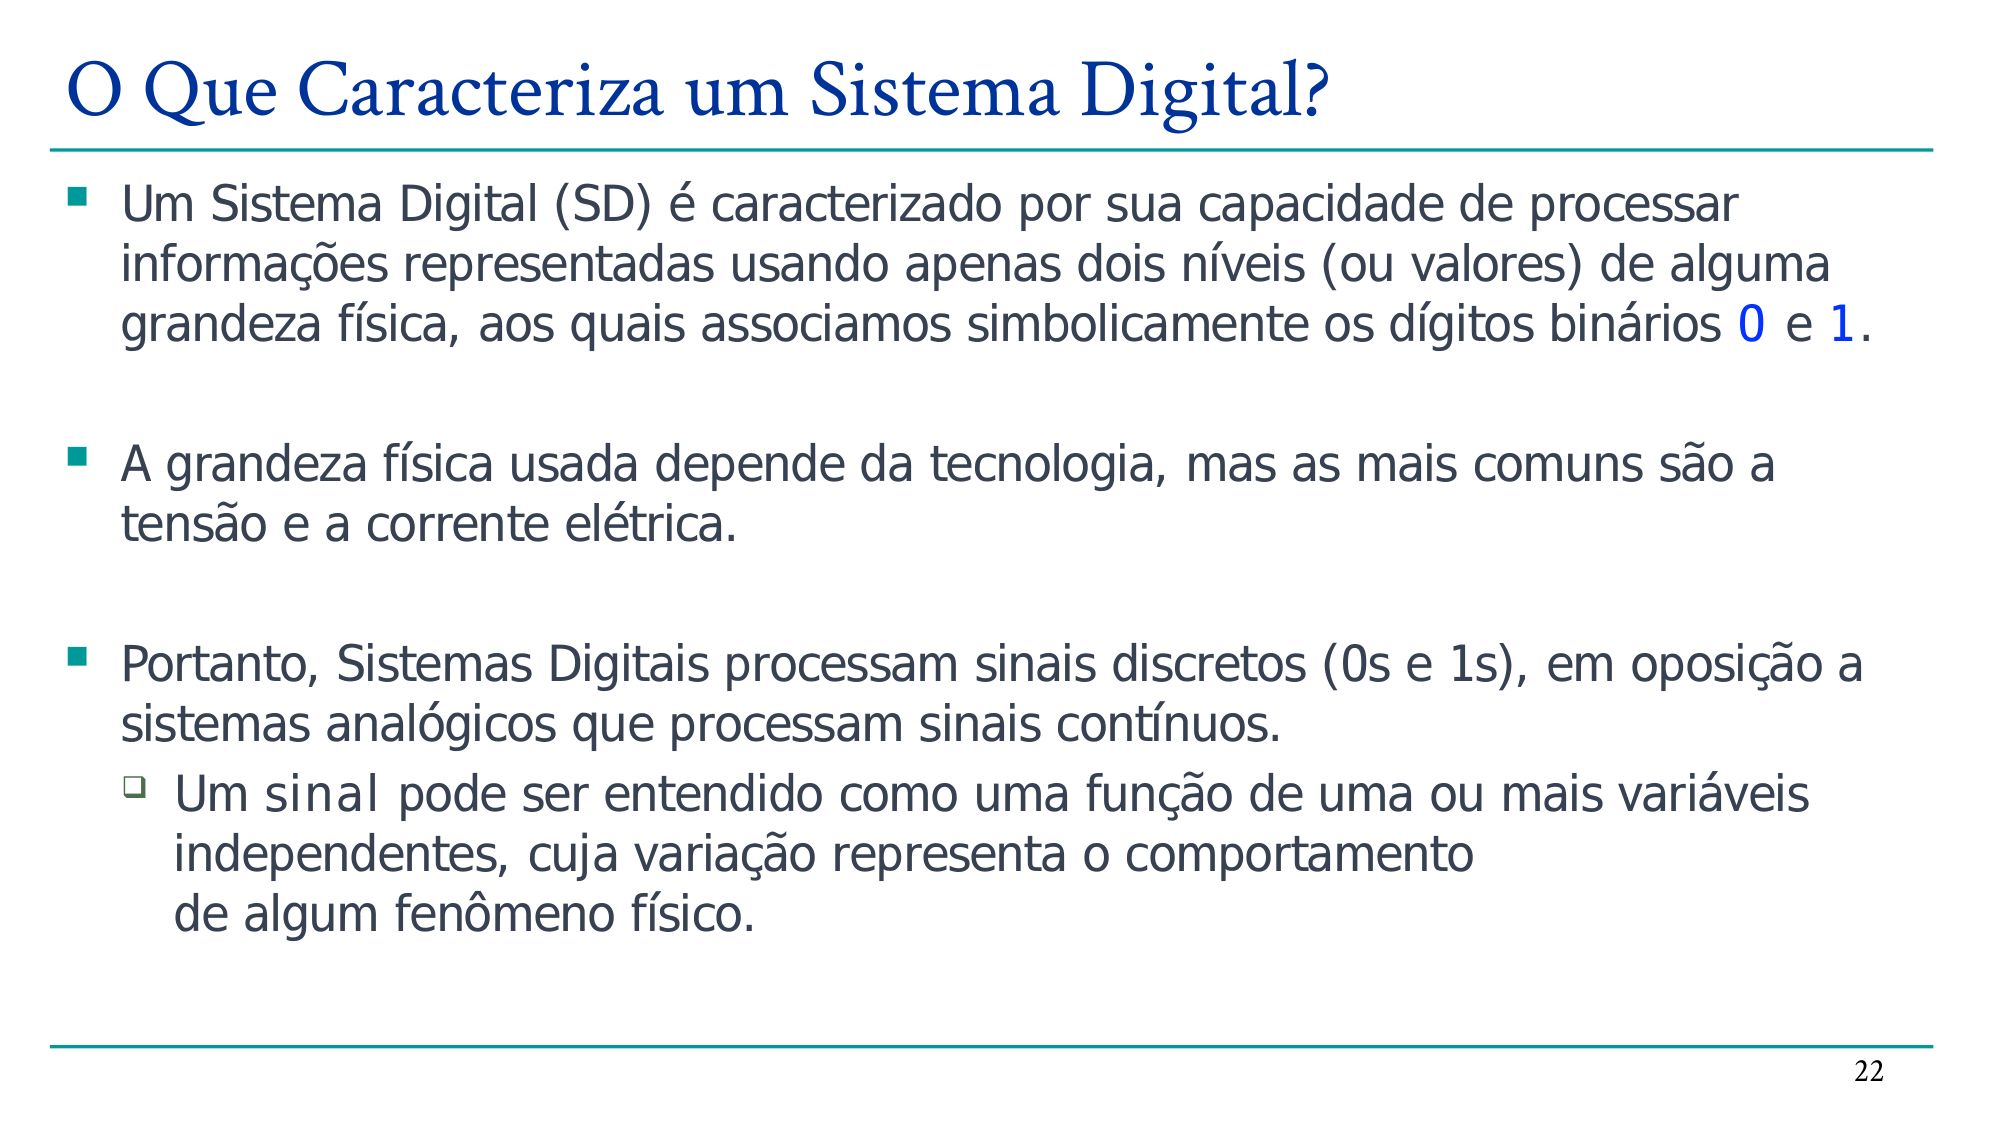

# O Que Caracteriza um Sistema Digital?
Um Sistema Digital (SD) é caracterizado por sua capacidade de processar informações representadas usando apenas dois níveis (ou valores) de alguma grandeza física, aos quais associamos simbolicamente os dígitos binários 0 e 1.

A grandeza física usada depende da tecnologia, mas as mais comuns são a tensão e a corrente elétrica.

Portanto, Sistemas Digitais processam sinais discretos (0s e 1s), em oposição a sistemas analógicos que processam sinais contínuos.
Um sinal pode ser entendido como uma função de uma ou mais variáveis independentes, cuja variação representa o comportamento de algum fenômeno físico.

22